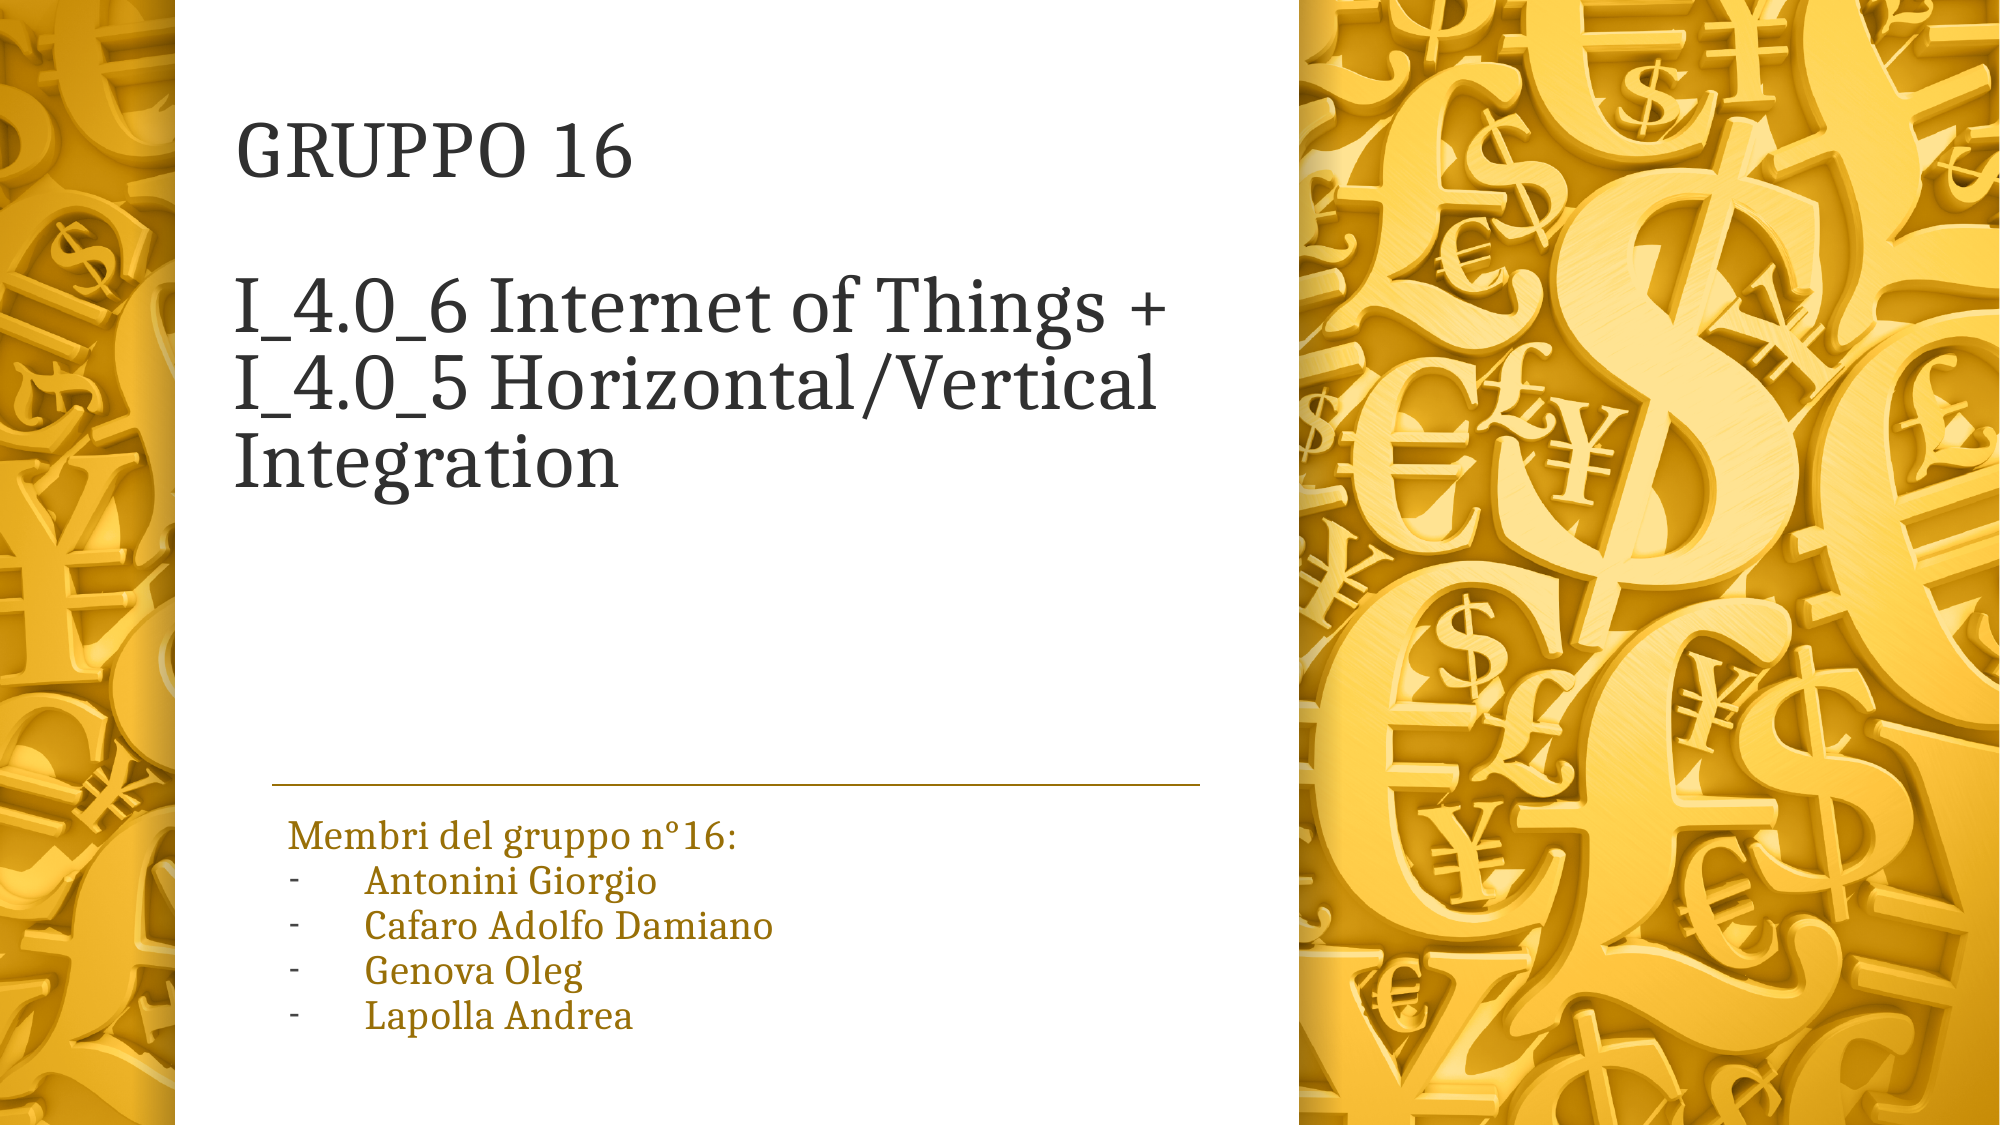

# GRUPPO 16 I_4.0_6 Internet of Things + I_4.0_5 Horizontal/Vertical Integration
Membri del gruppo n°16:
Antonini Giorgio
Cafaro Adolfo Damiano
Genova Oleg
Lapolla Andrea